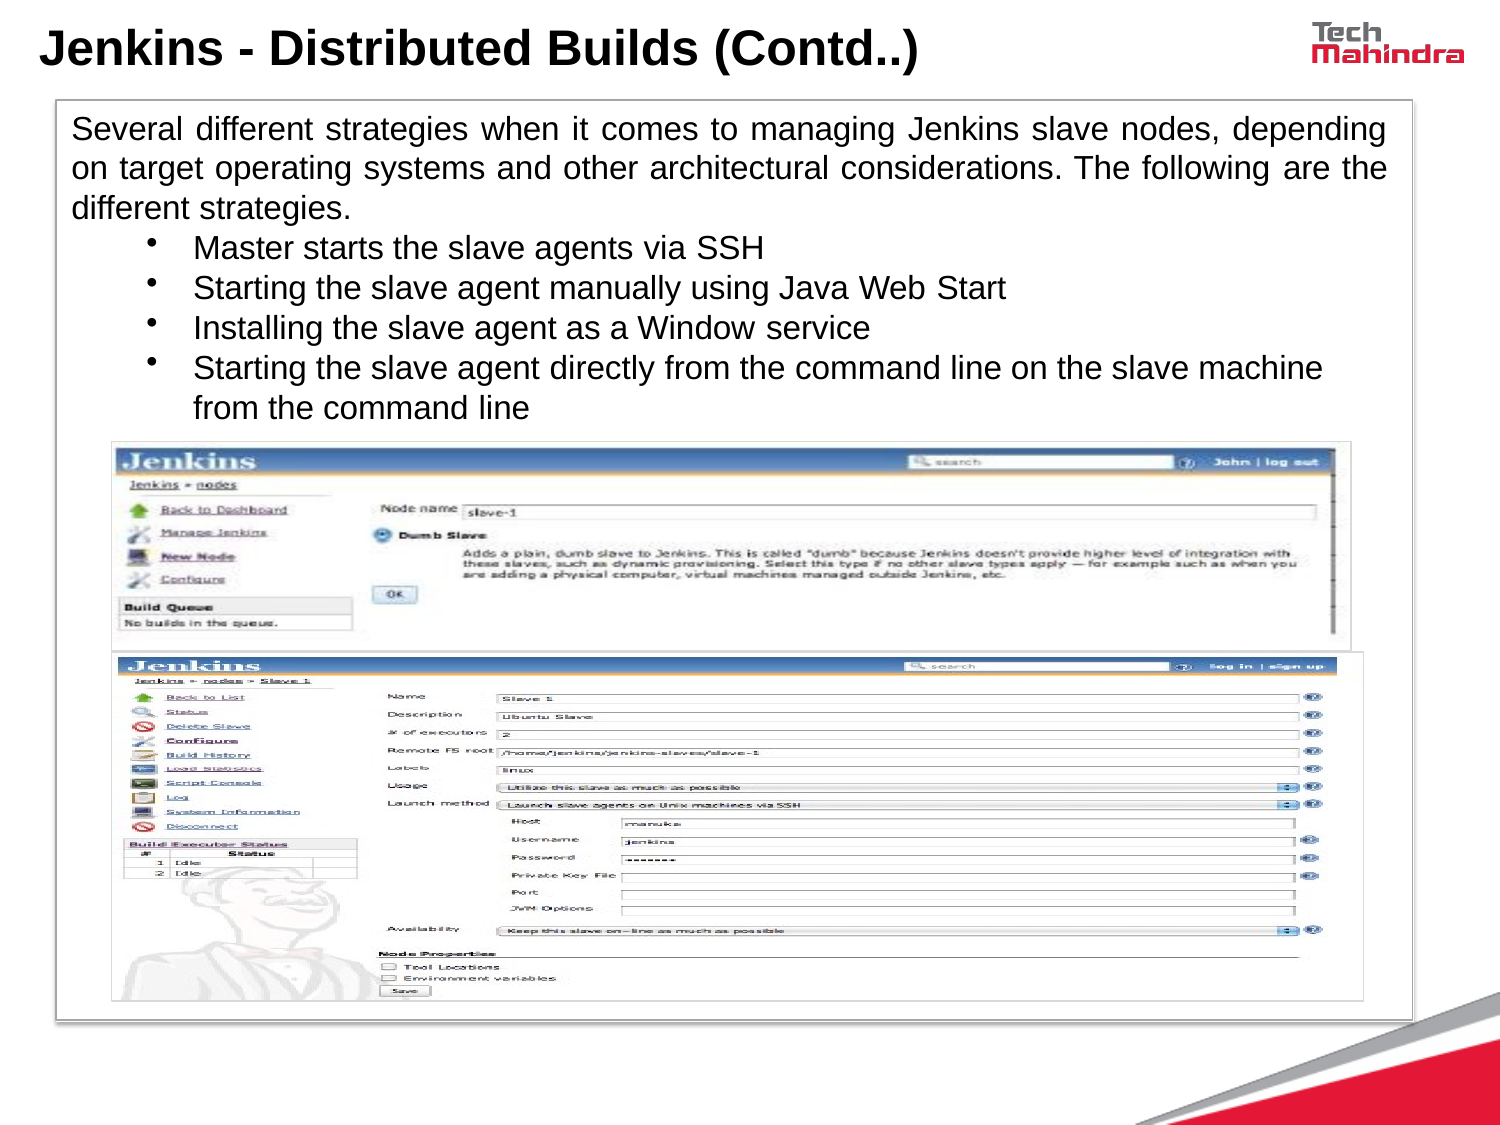

# Jenkins - Distributed Builds (Contd..)

Several different strategies when it comes to managing Jenkins slave nodes, depending  on target operating systems and other architectural considerations. The following are the  different strategies.
Master starts the slave agents via SSH
Starting the slave agent manually using Java Web Start
Installing the slave agent as a Window service
Starting the slave agent directly from the command line on the slave machine  from the command line